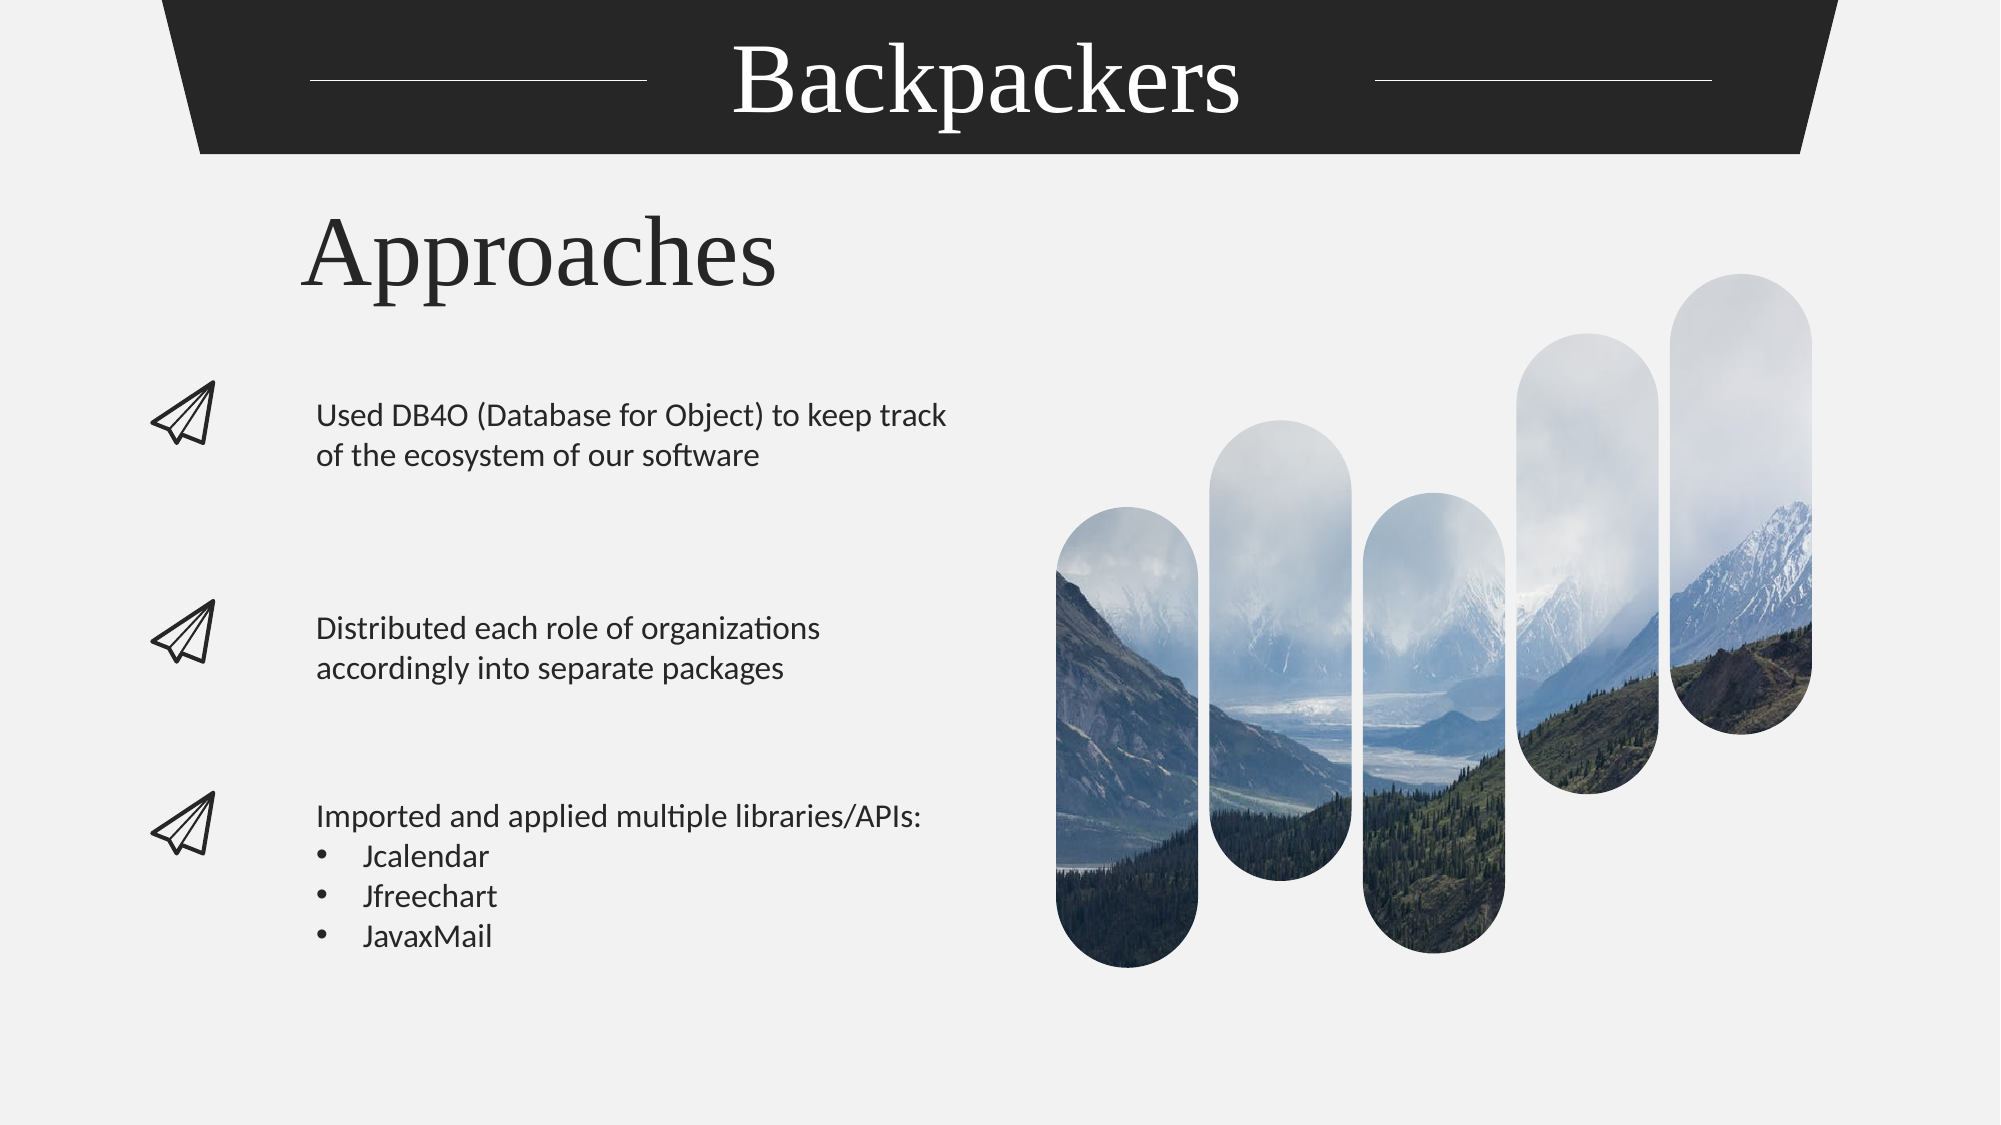

Backpackers
Approaches

Used DB4O (Database for Object) to keep track of the ecosystem of our software

Distributed each role of organizations accordingly into separate packages

Imported and applied multiple libraries/APIs:
Jcalendar
Jfreechart
JavaxMail